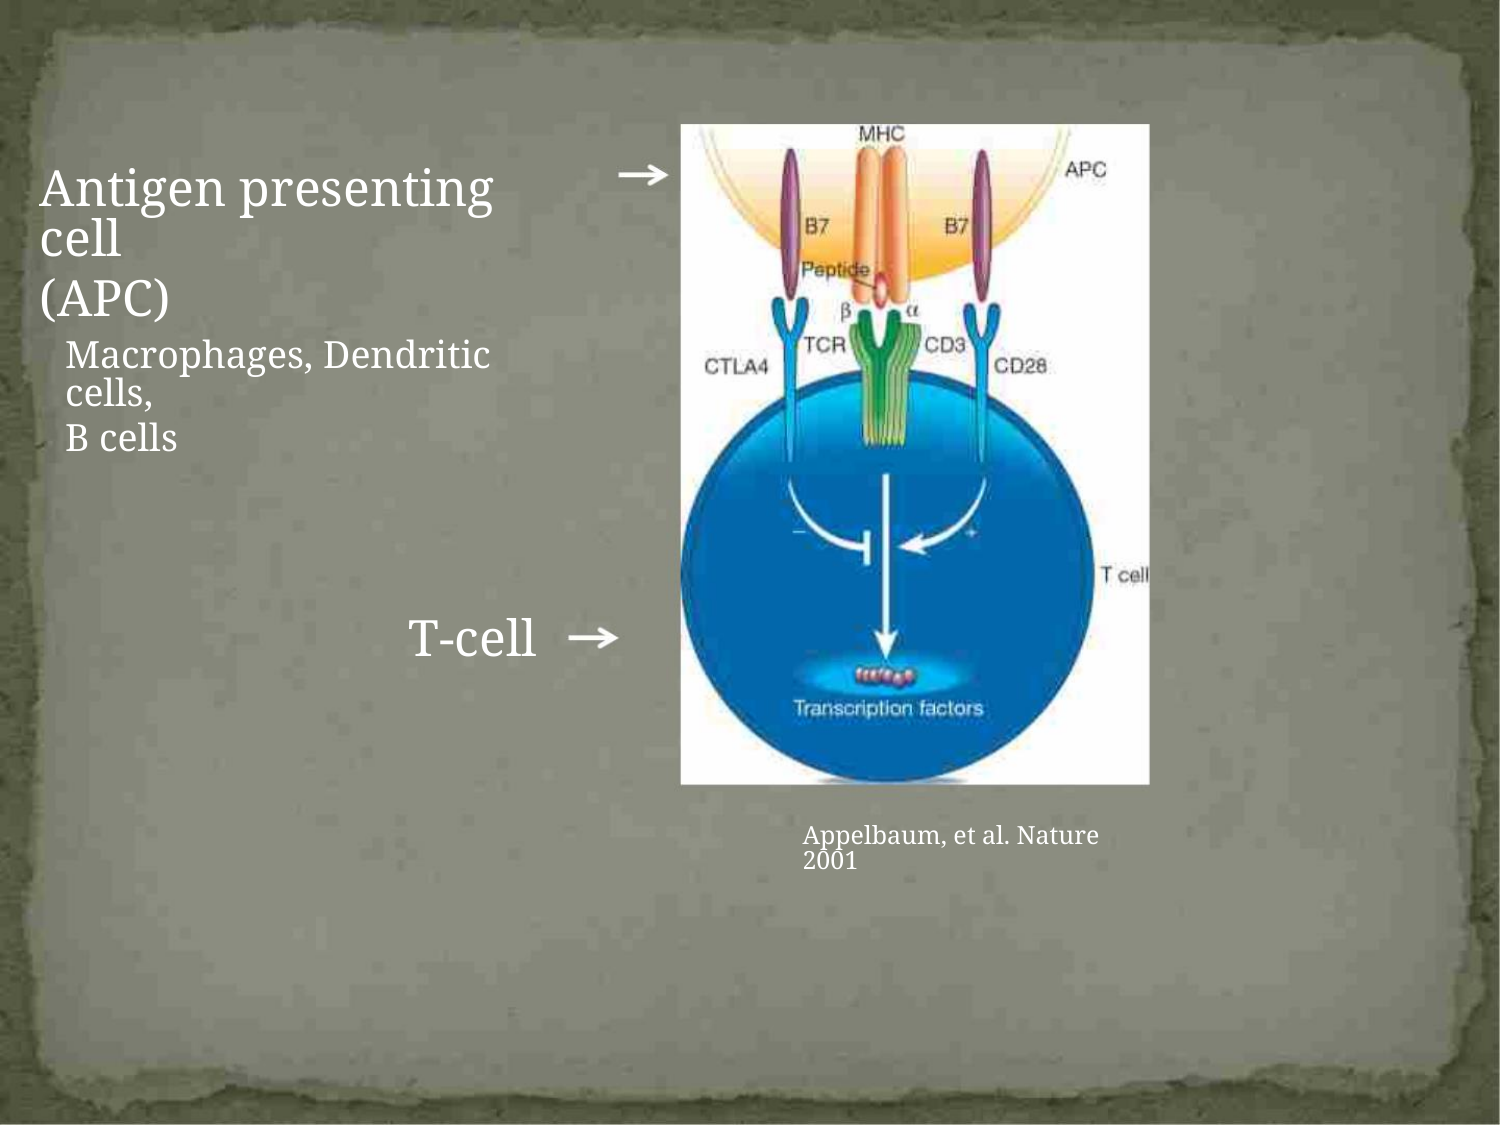

Antigen presenting cell
(APC)
Macrophages, Dendritic cells,
B cells
T-cell
Appelbaum, et al. Nature 2001